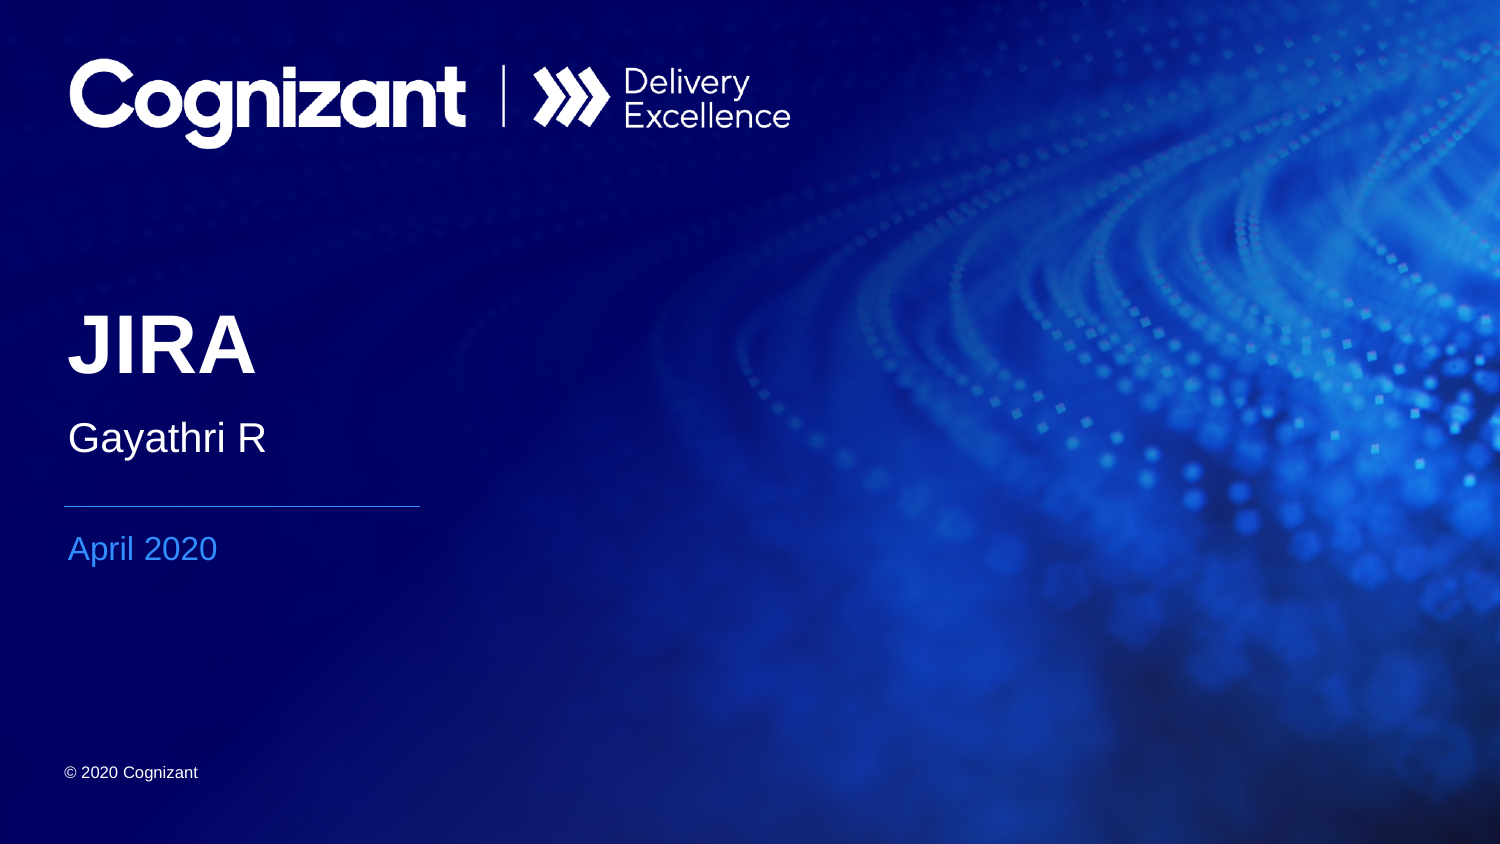

# JIRA
Gayathri R
April 2020
© 2020 Cognizant